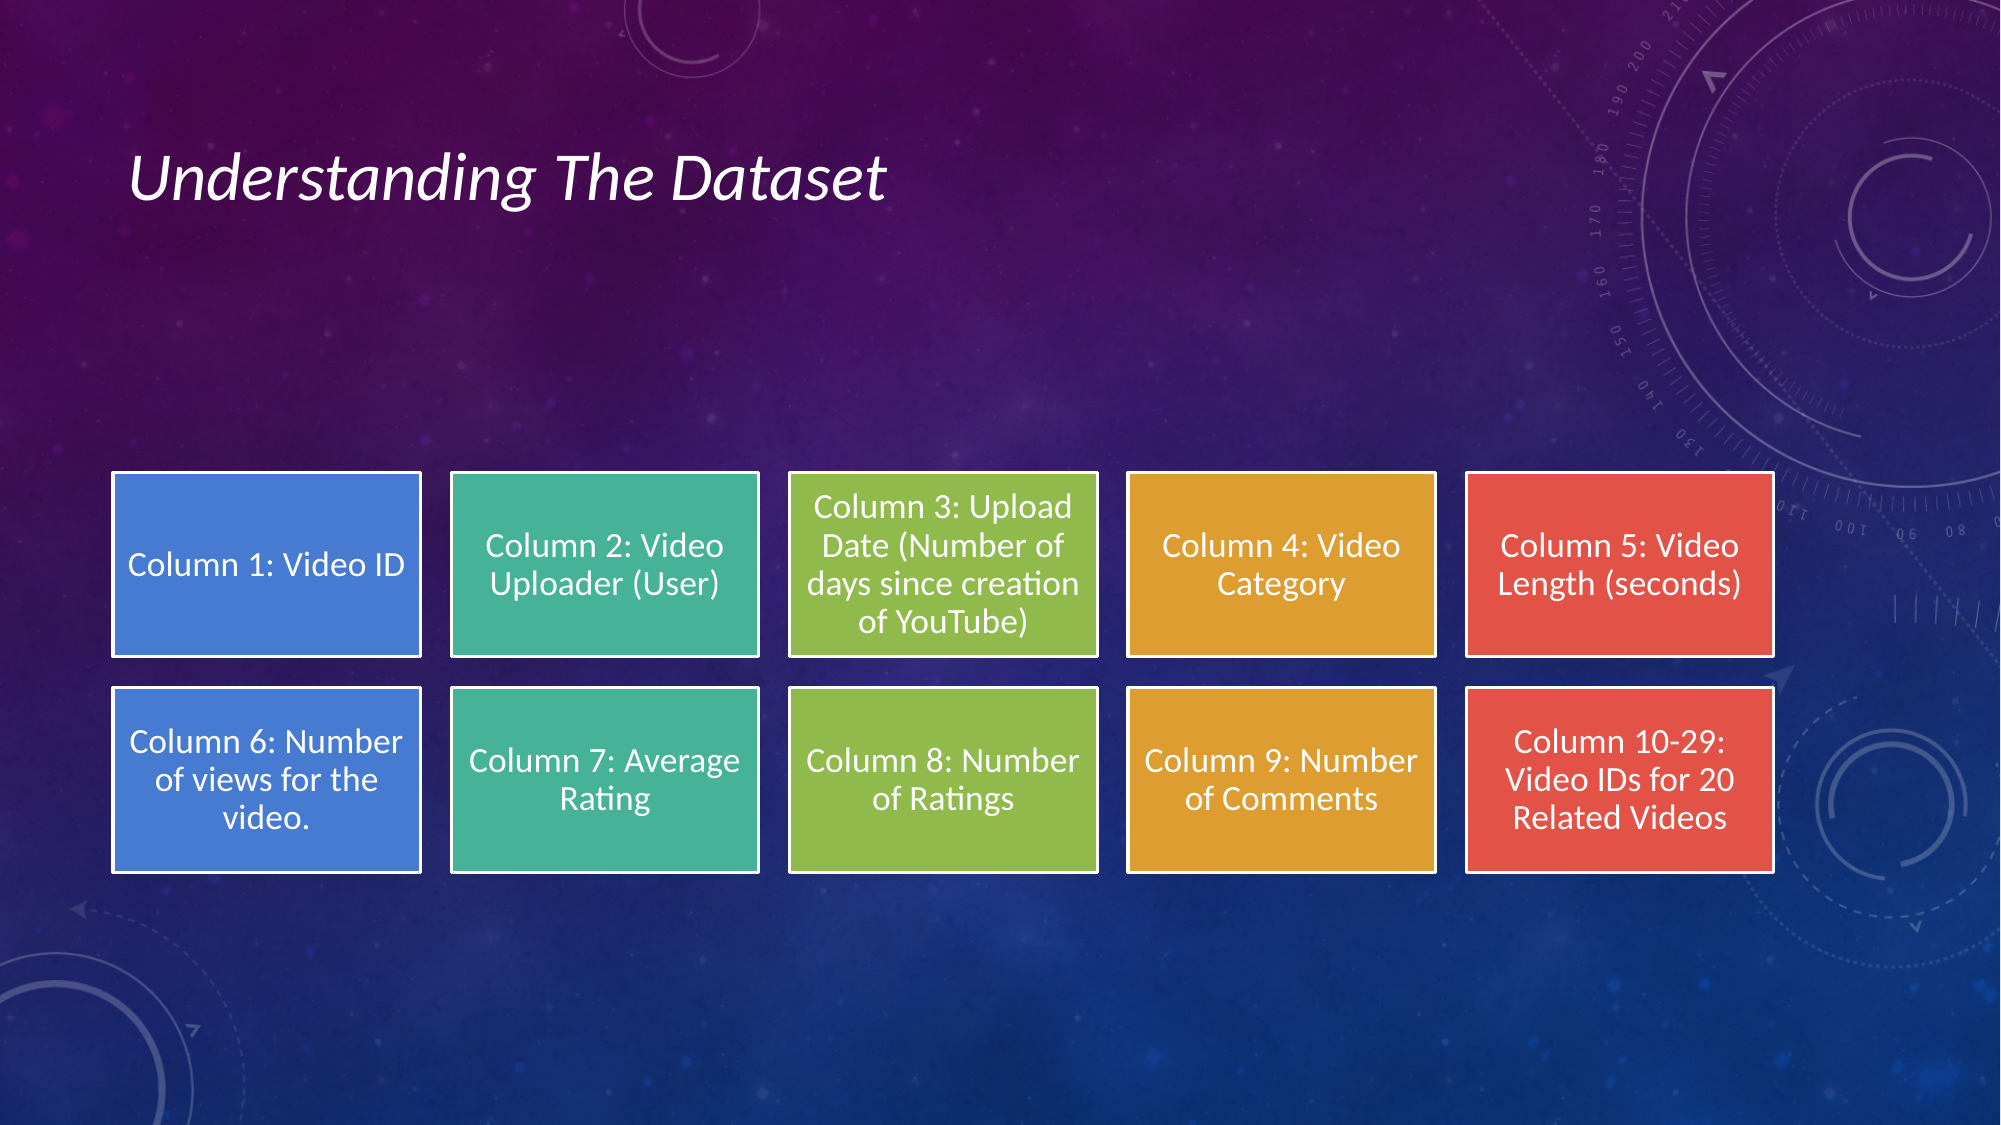

# Understanding The Dataset
Column 1: Video ID
Column 2: Video Uploader (User)
Column 3: Upload Date (Number of days since creation of YouTube)
Column 4: Video Category
Column 5: Video Length (seconds)
Column 6: Number of views for the video.
Column 7: Average Rating
Column 8: Number of Ratings
Column 9: Number of Comments
Column 10-29: Video IDs for 20 Related Videos